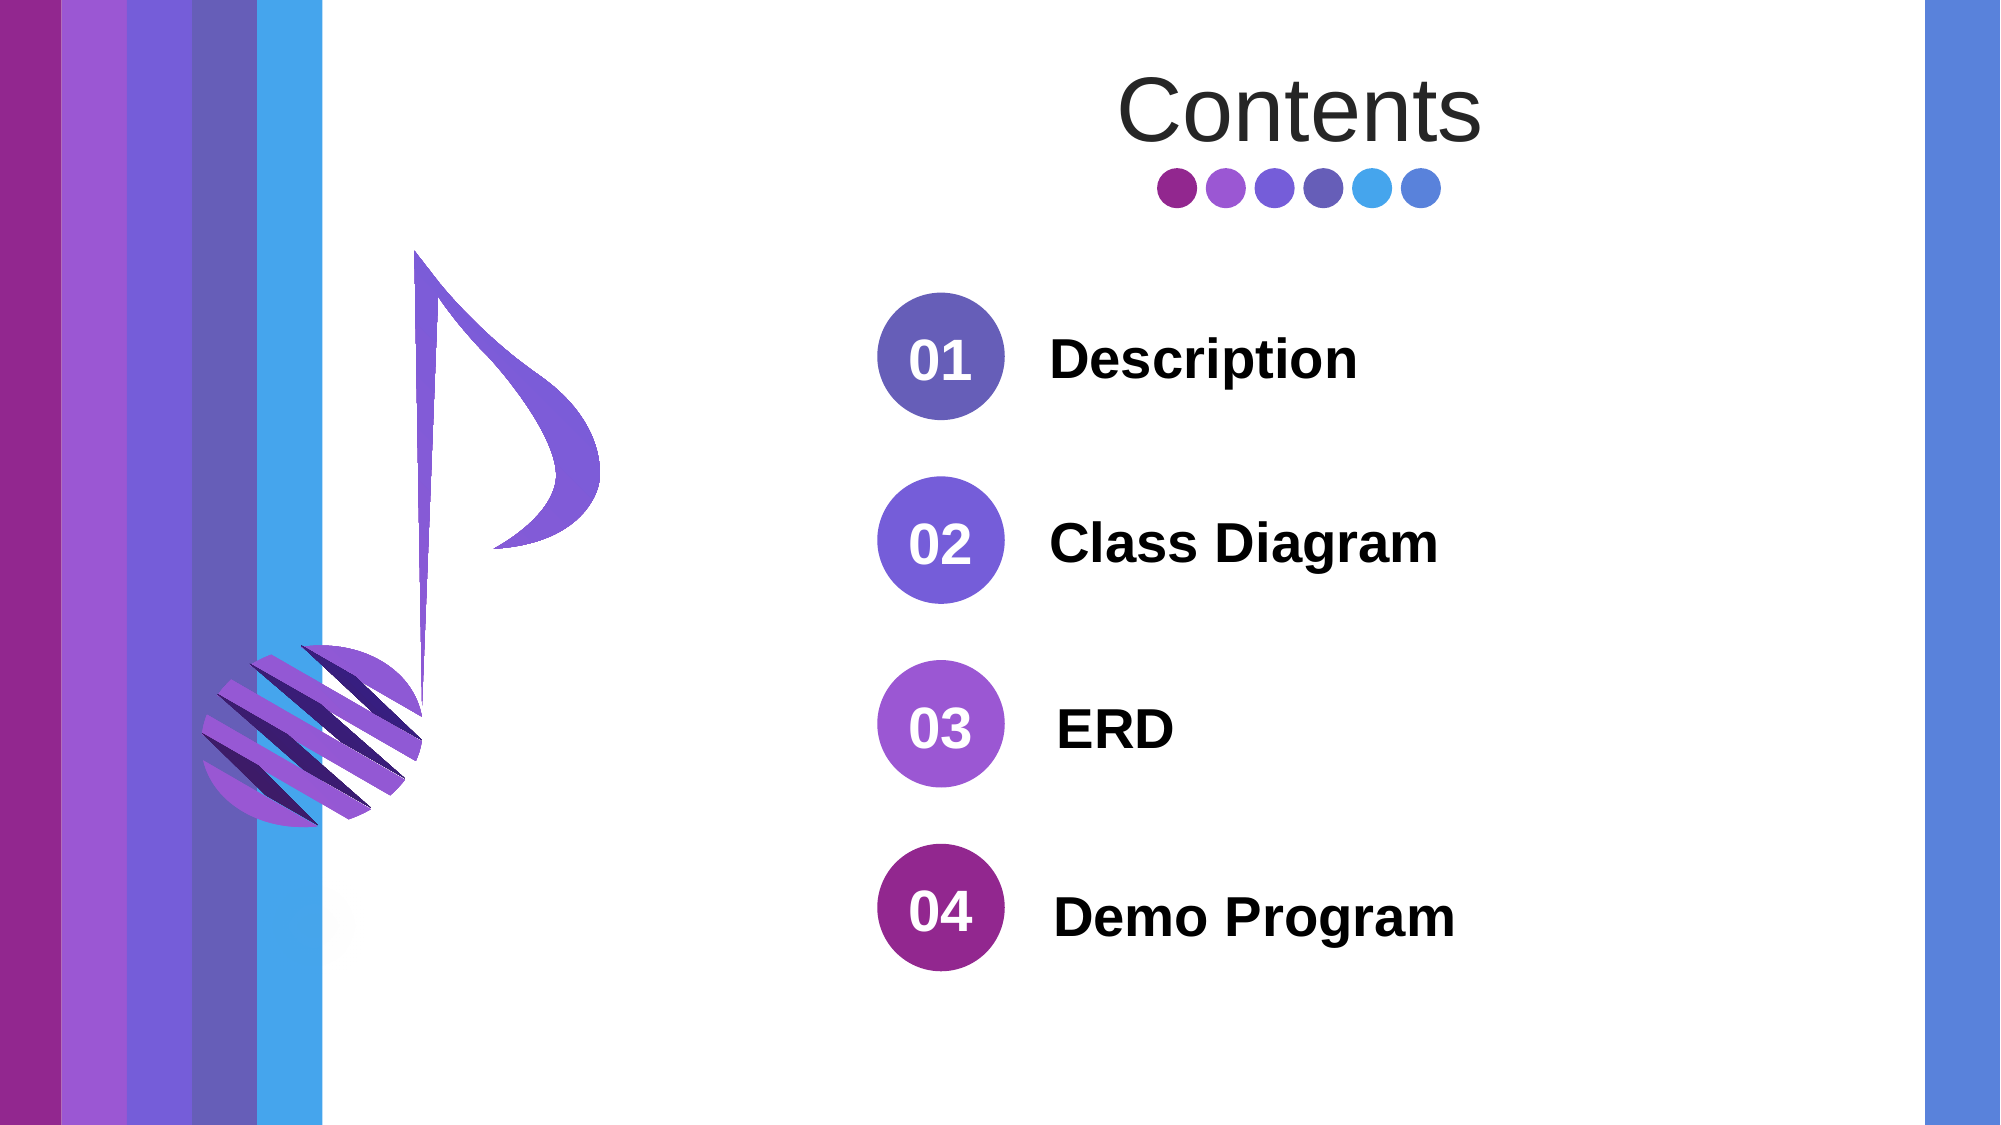

Contents

Description
01

02
Class Diagram

03
ERD

04
Demo Program